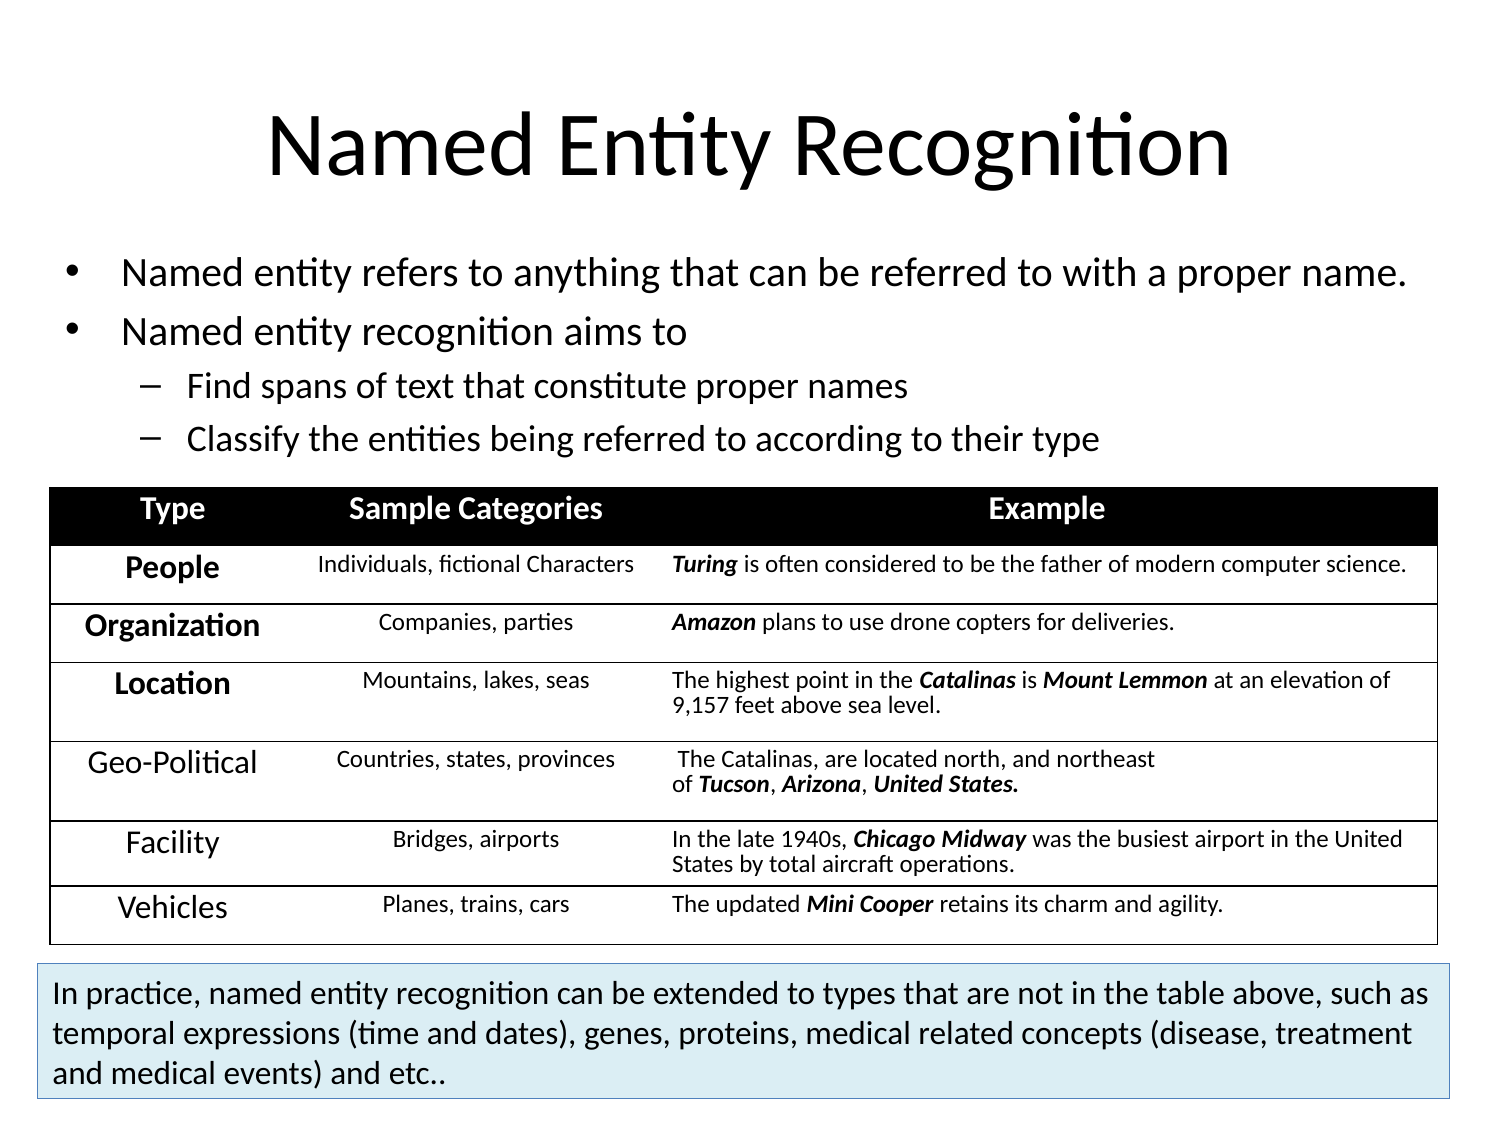

# Named Entity Recognition
Named entity refers to anything that can be referred to with a proper name.
Named entity recognition aims to
Find spans of text that constitute proper names
Classify the entities being referred to according to their type

| Type | Sample Categories | Example |
| --- | --- | --- |
| People | Individuals, fictional Characters | Turing is often considered to be the father of modern computer science. |
| Organization | Companies, parties | Amazon plans to use drone copters for deliveries. |
| Location | Mountains, lakes, seas | The highest point in the Catalinas is Mount Lemmon at an elevation of 9,157 feet above sea level. |
| Geo-Political | Countries, states, provinces | The Catalinas, are located north, and northeast of Tucson, Arizona, United States. |
| Facility | Bridges, airports | In the late 1940s, Chicago Midway was the busiest airport in the United States by total aircraft operations. |
| Vehicles | Planes, trains, cars | The updated Mini Cooper retains its charm and agility. |
In practice, named entity recognition can be extended to types that are not in the table above, such as temporal expressions (time and dates), genes, proteins, medical related concepts (disease, treatment and medical events) and etc..
9